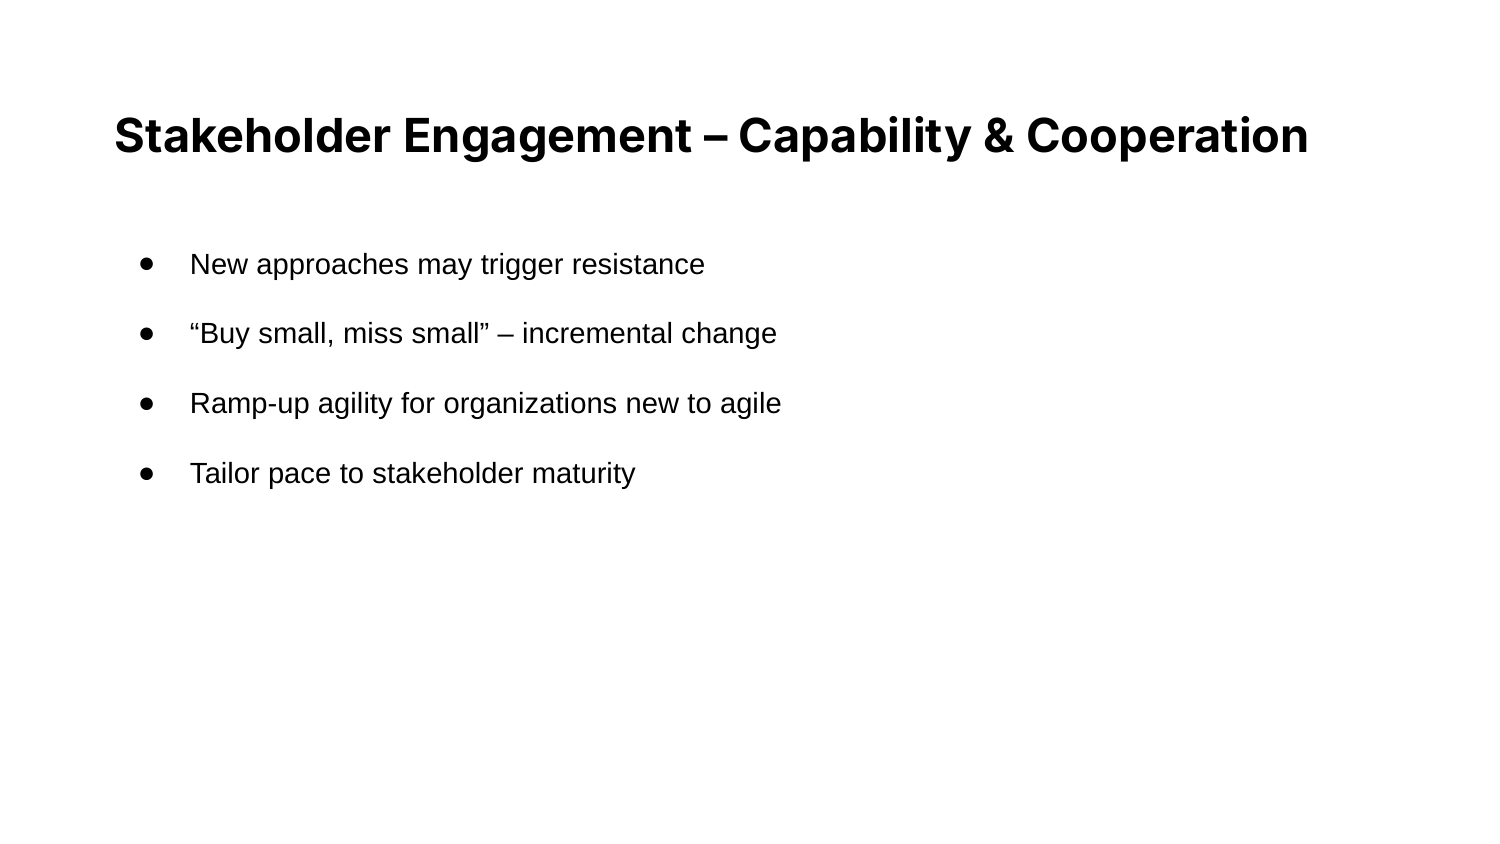

Stakeholder Engagement – Capability & Cooperation
New approaches may trigger resistance
“Buy small, miss small” – incremental change
Ramp-up agility for organizations new to agile
Tailor pace to stakeholder maturity